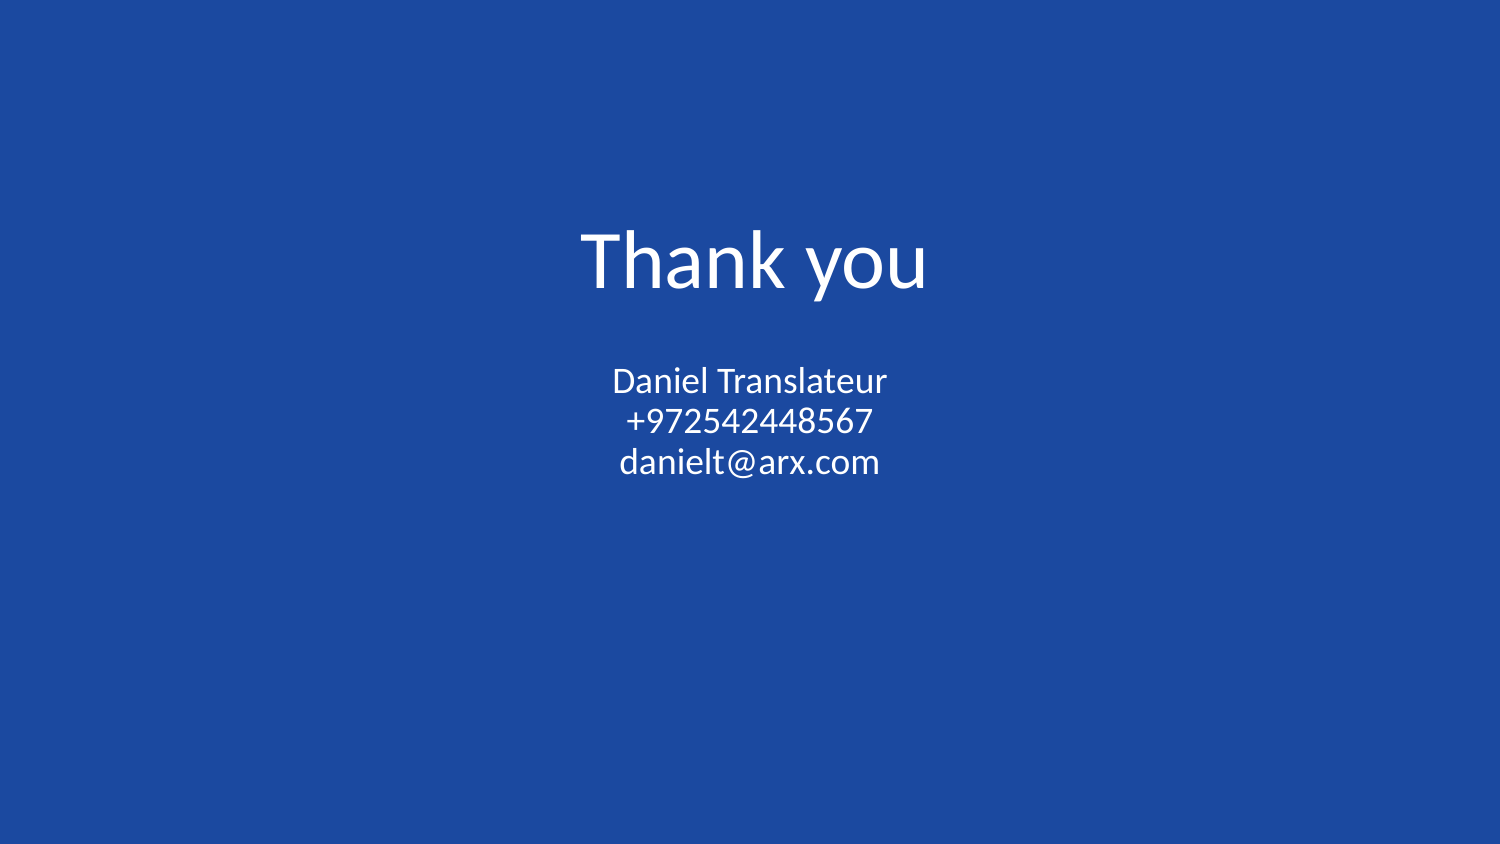

Thank you
# Daniel Translateur +972542448567 danielt@arx.com